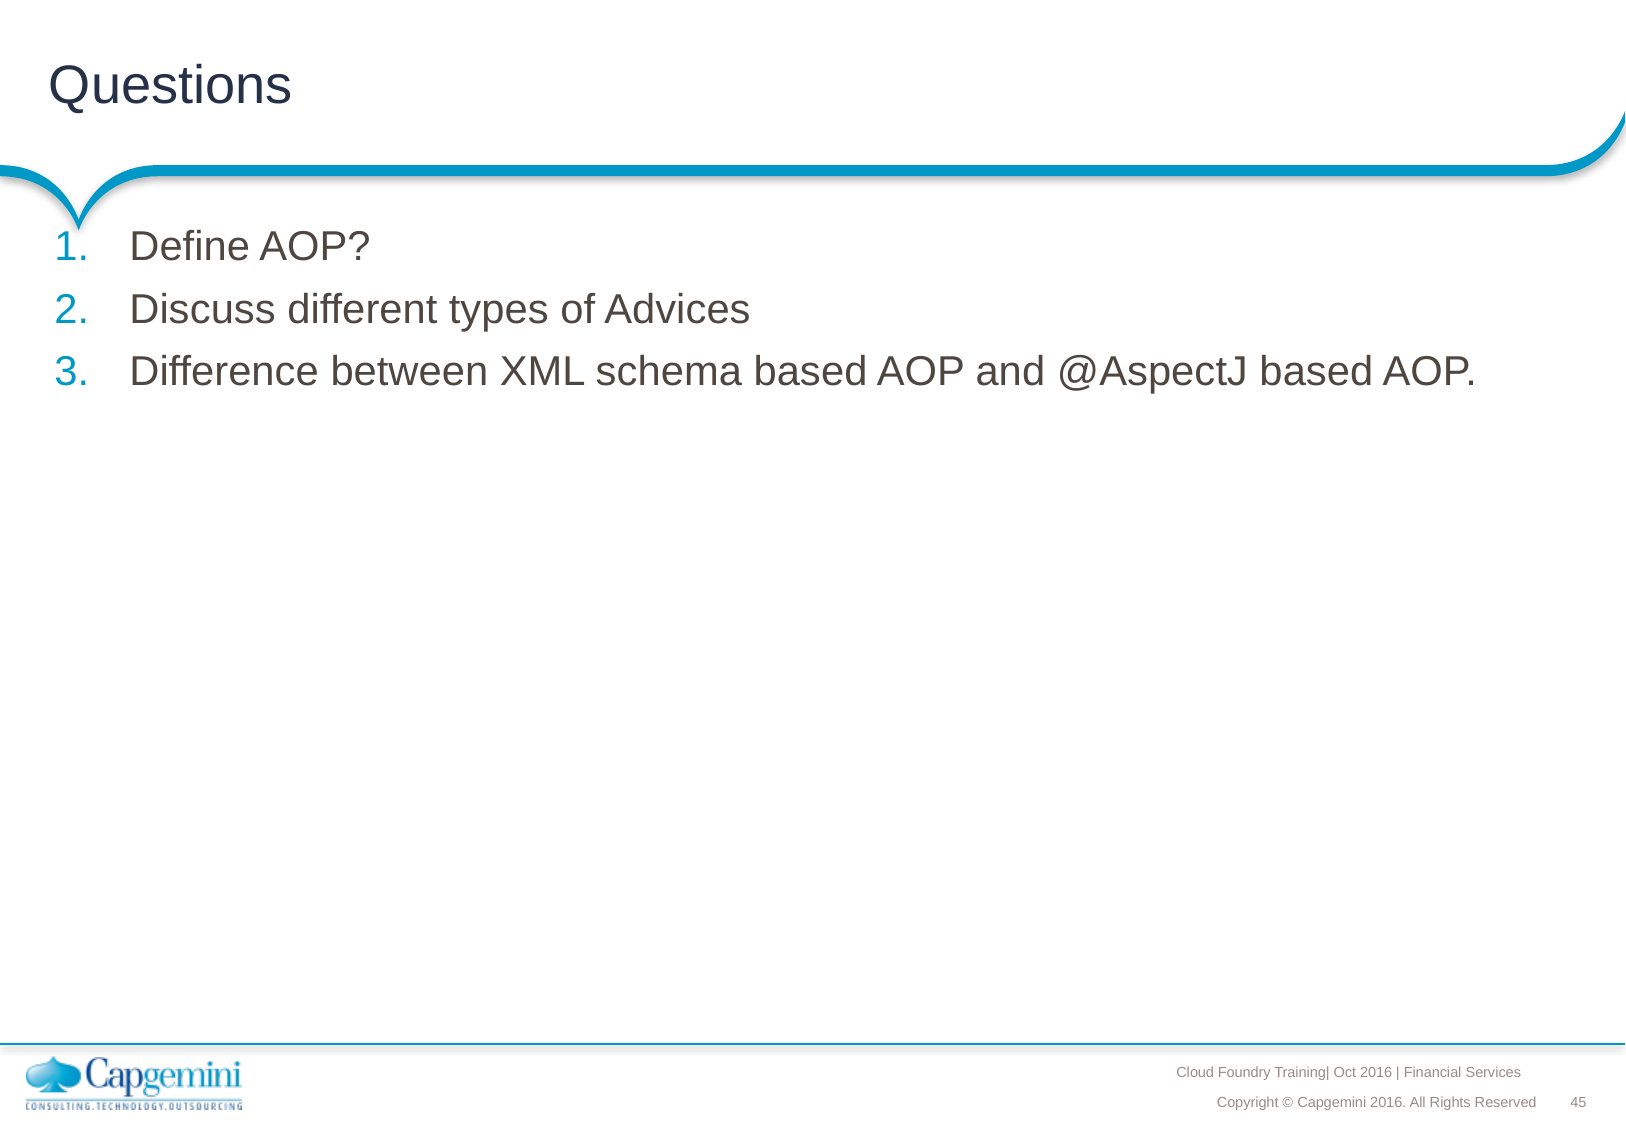

# Questions
Define AOP?
Discuss different types of Advices
Difference between XML schema based AOP and @AspectJ based AOP.